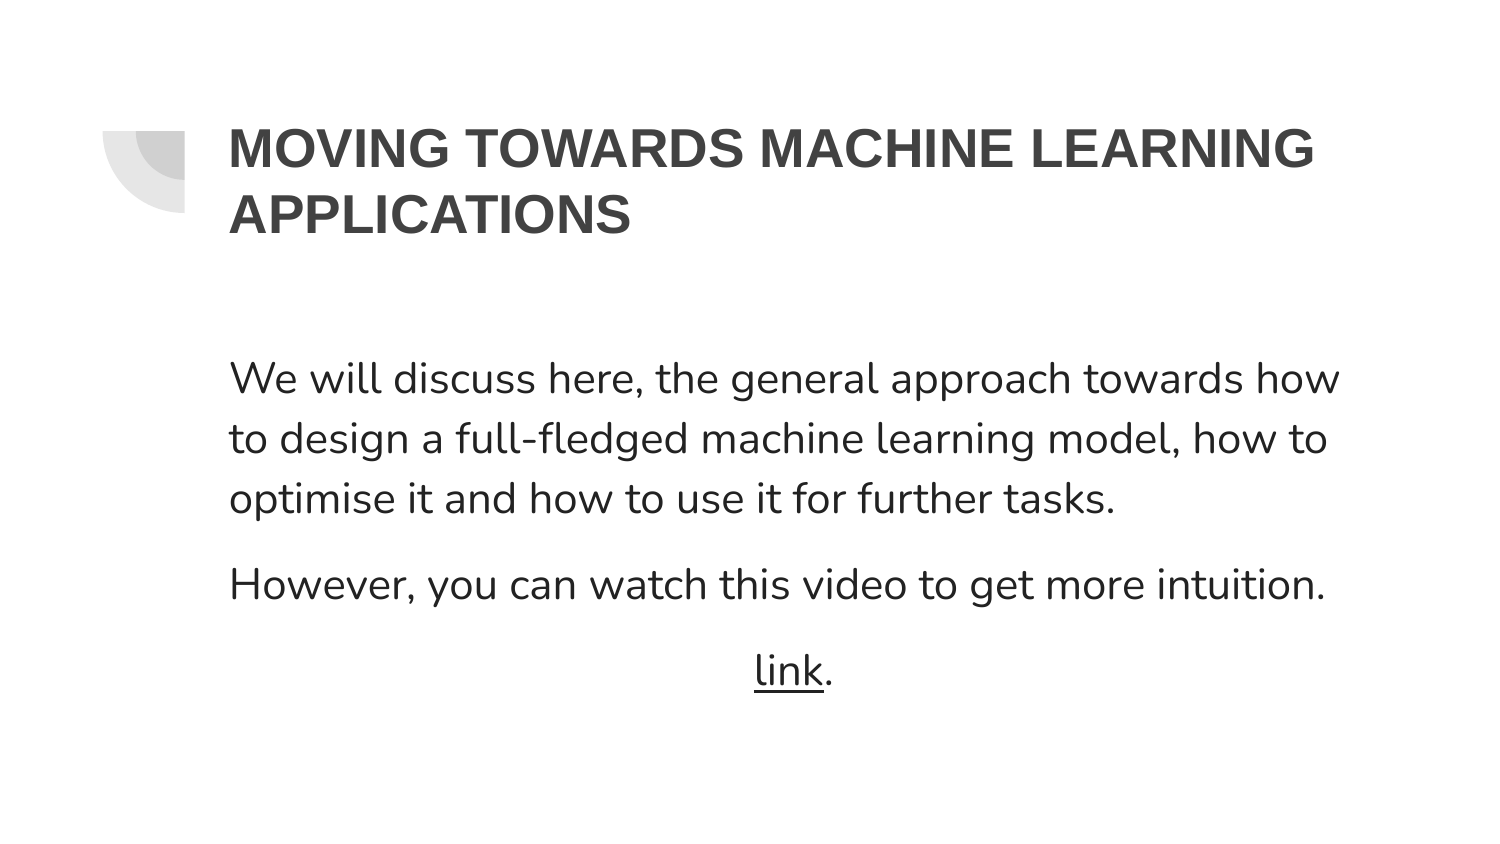

# MOVING TOWARDS MACHINE LEARNING
APPLICATIONS
We will discuss here, the general approach towards how to design a full-fledged machine learning model, how to optimise it and how to use it for further tasks.
However, you can watch this video to get more intuition.
link.